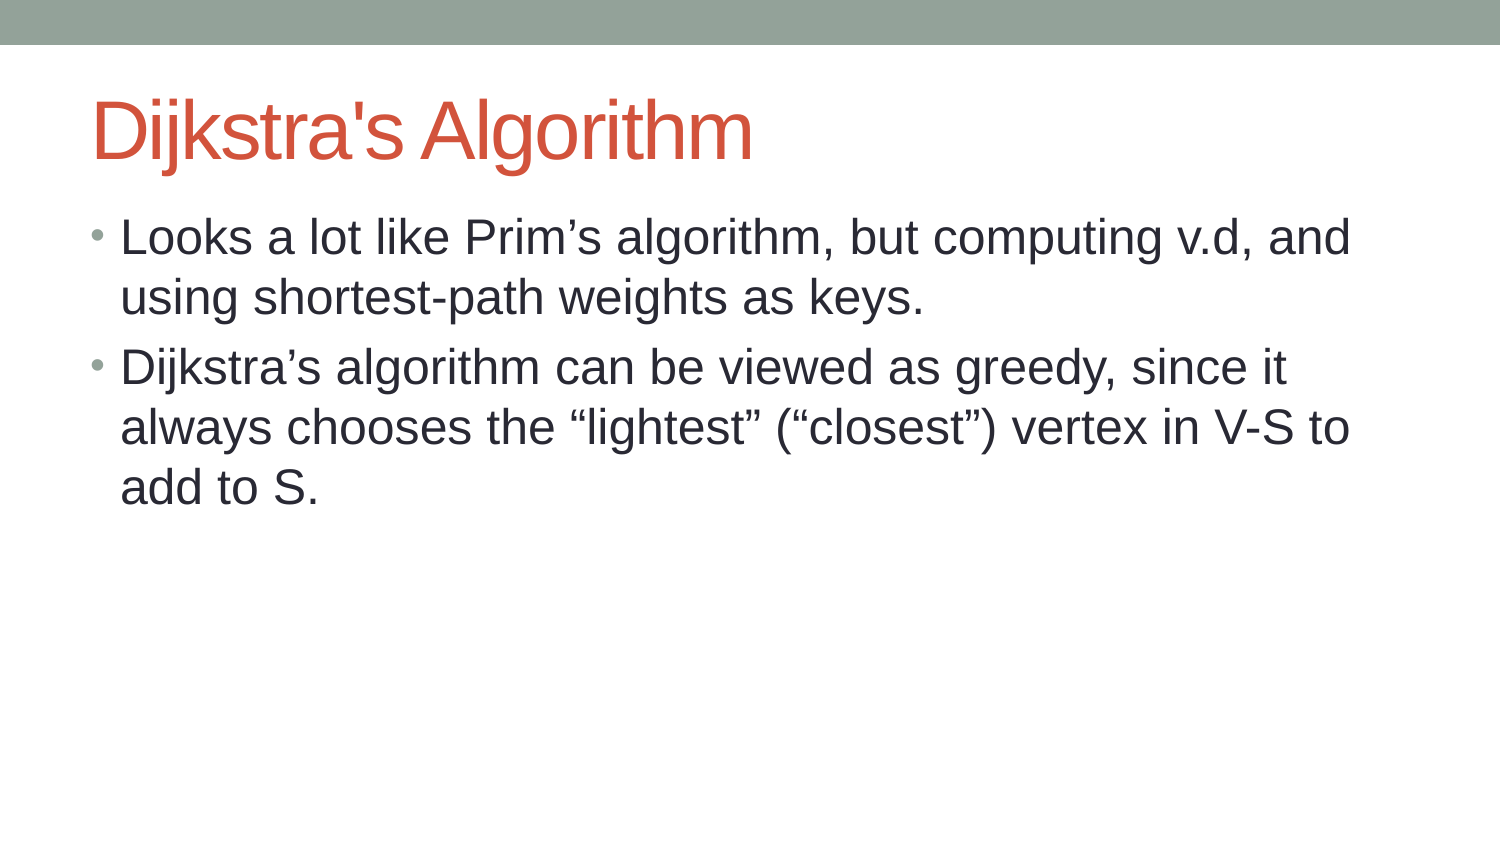

# Dijkstra's Algorithm
Looks a lot like Prim’s algorithm, but computing v.d, and using shortest-path weights as keys.
Dijkstra’s algorithm can be viewed as greedy, since it always chooses the “lightest” (“closest”) vertex in V-S to add to S.